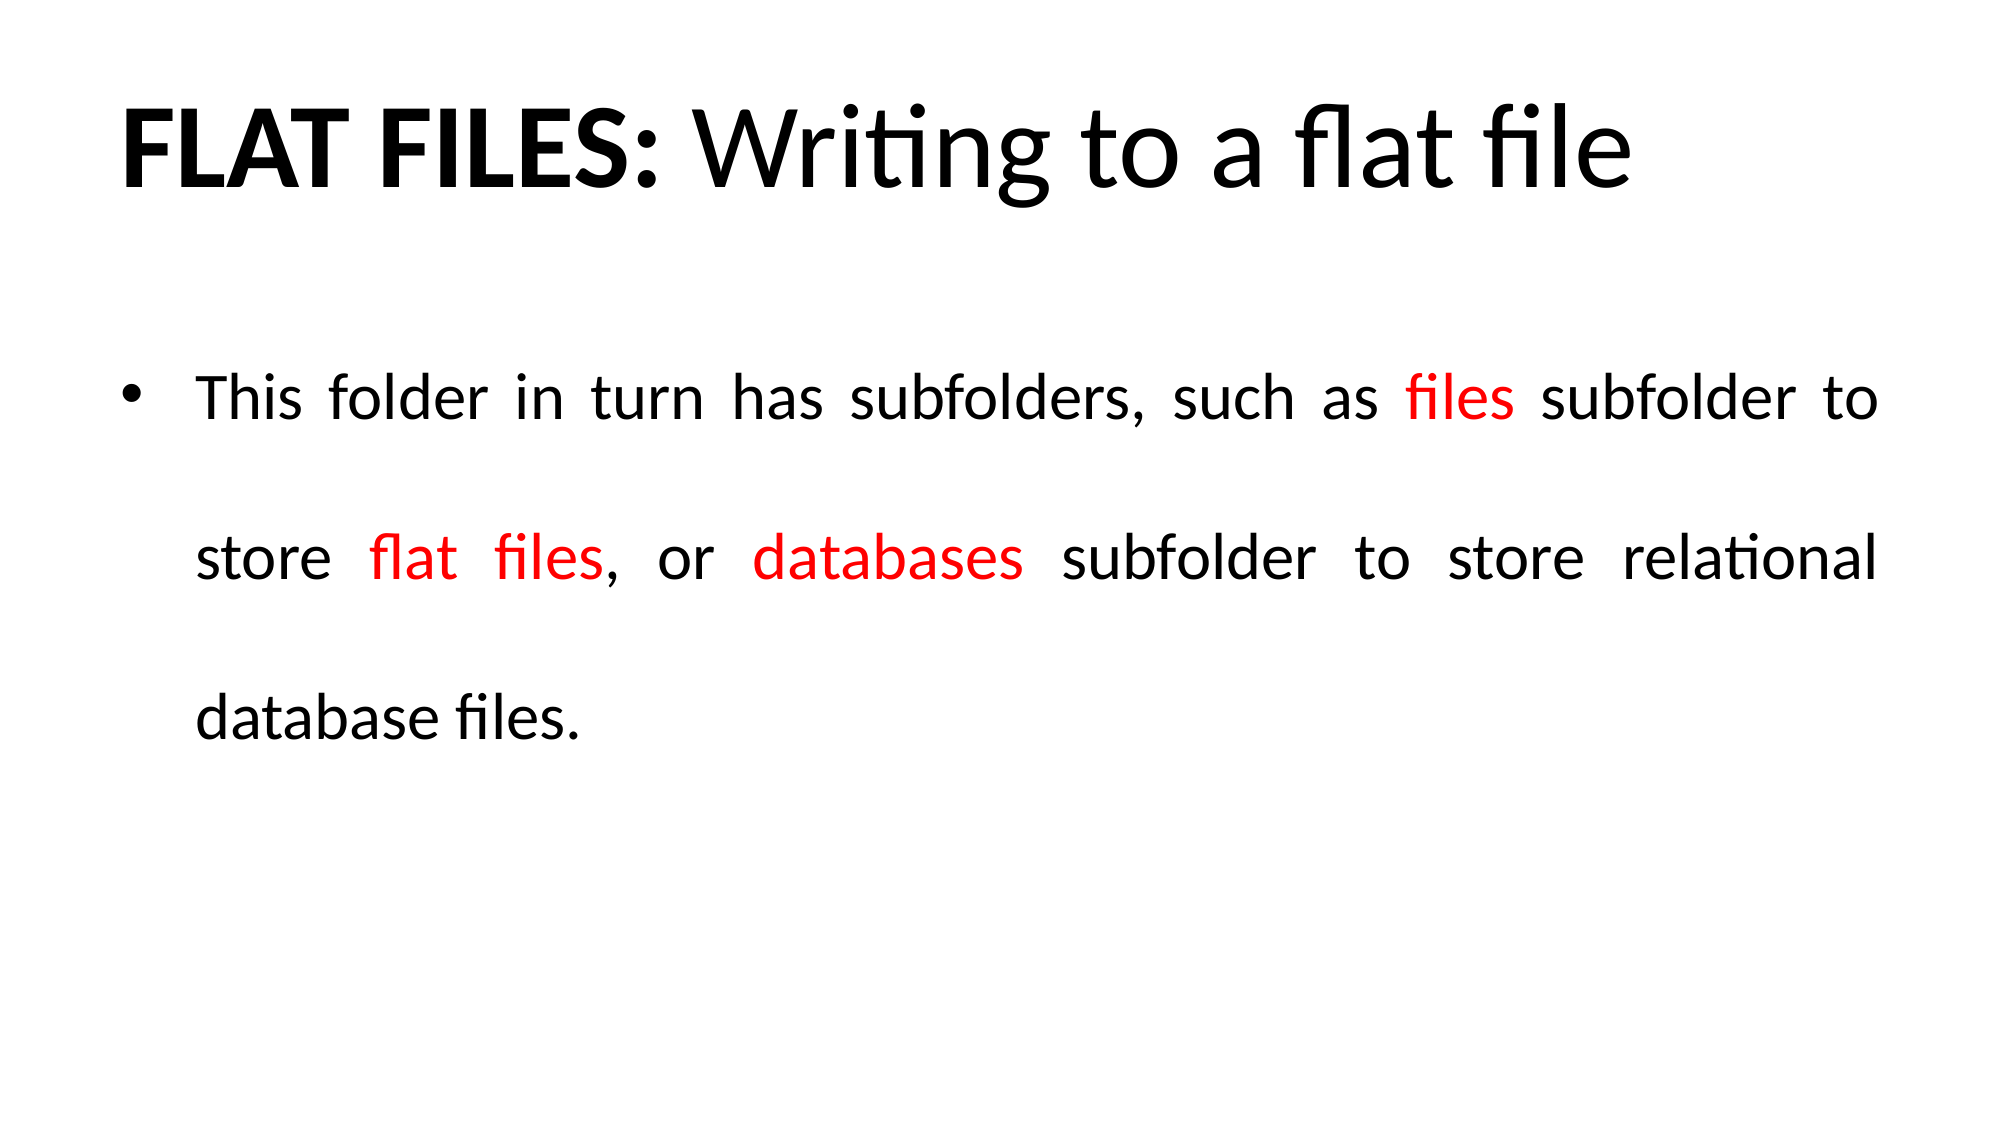

# FLAT FILES: Writing to a flat file
This folder in turn has subfolders, such as files subfolder to store flat files, or databases subfolder to store relational database files.